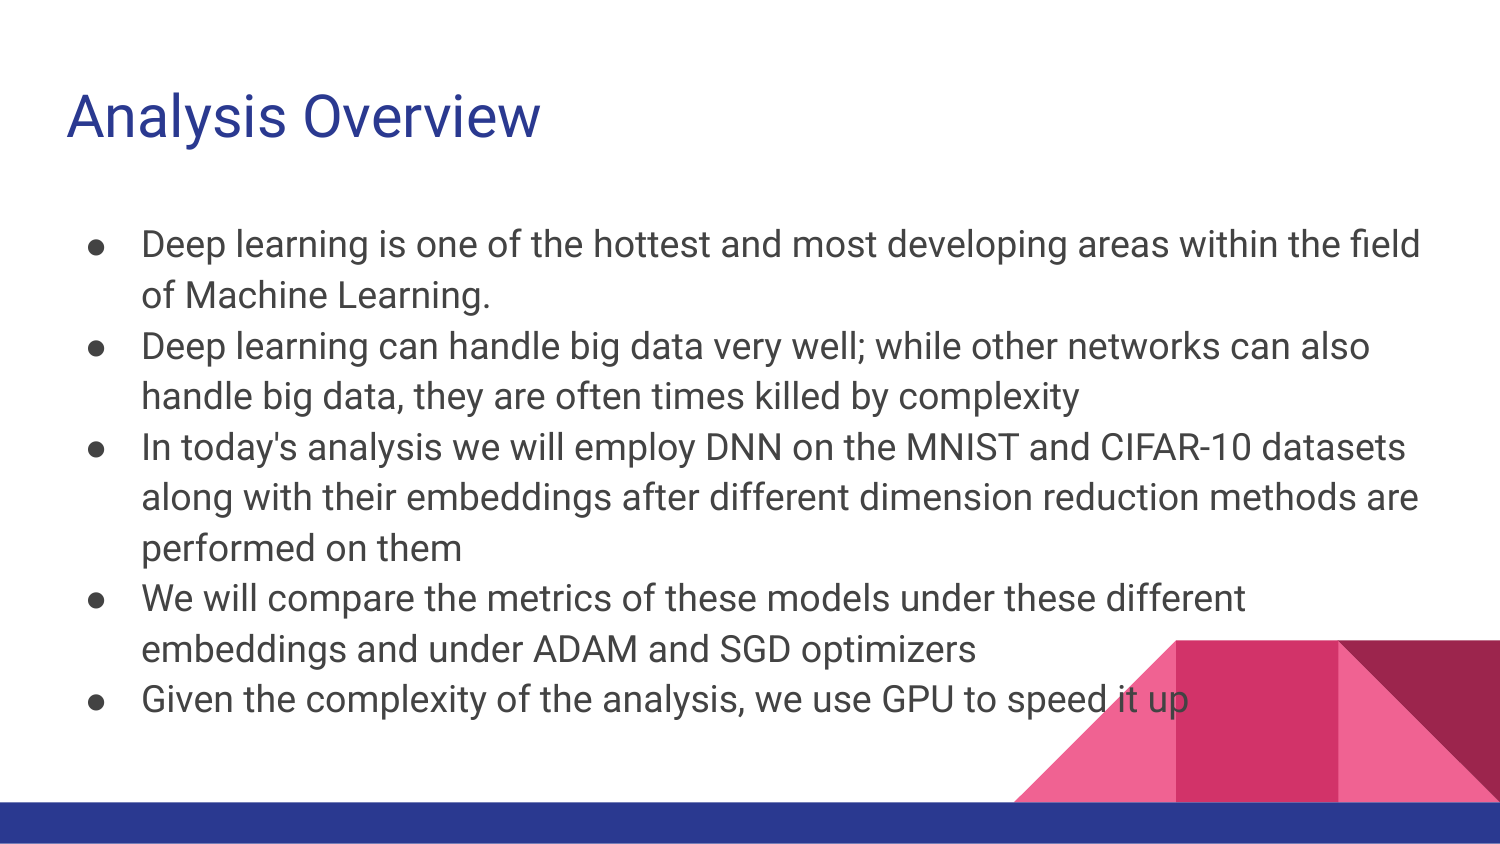

# Analysis Overview
Deep learning is one of the hottest and most developing areas within the field of Machine Learning.
Deep learning can handle big data very well; while other networks can also handle big data, they are often times killed by complexity
In today's analysis we will employ DNN on the MNIST and CIFAR-10 datasets along with their embeddings after different dimension reduction methods are performed on them
We will compare the metrics of these models under these different embeddings and under ADAM and SGD optimizers
Given the complexity of the analysis, we use GPU to speed it up